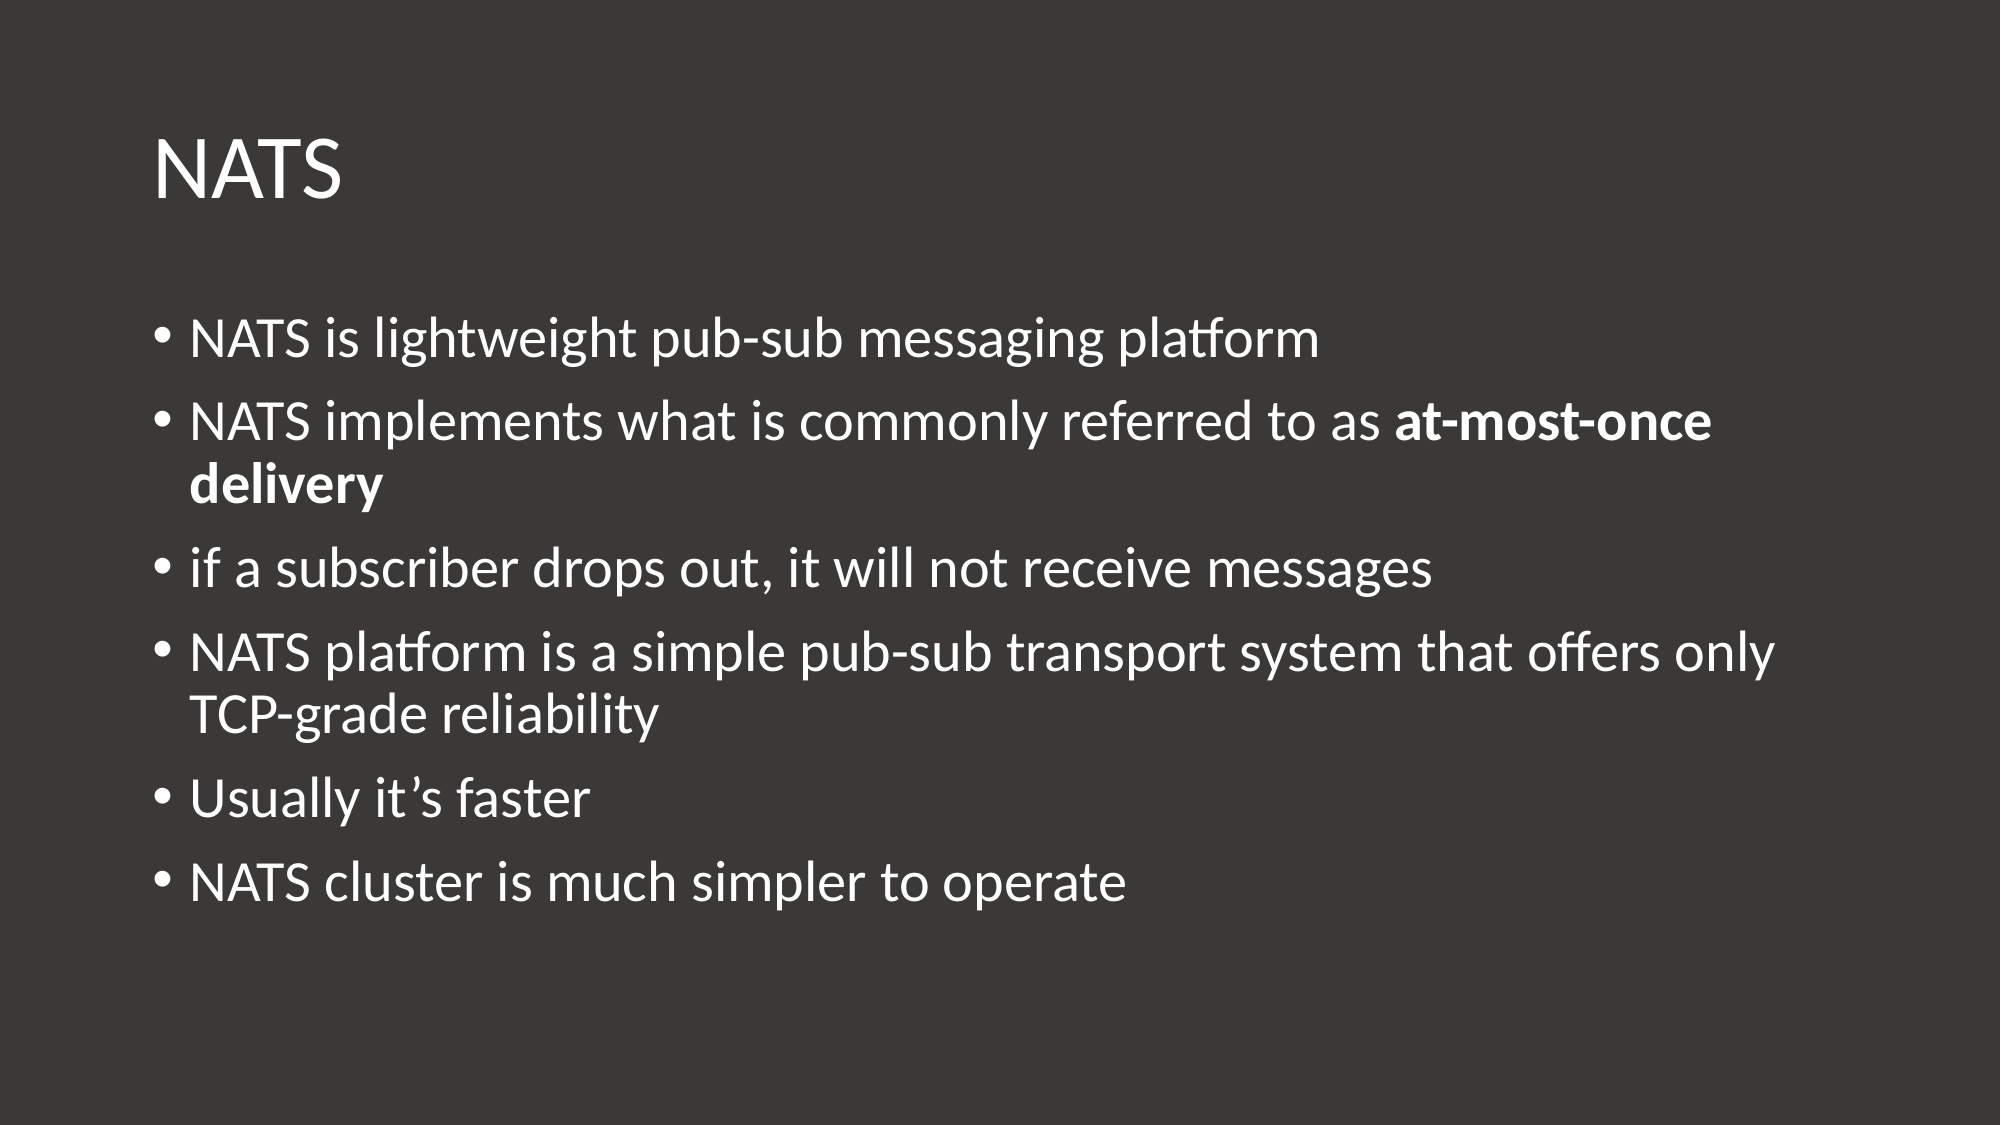

# NATS
NATS is lightweight pub-sub messaging platform
NATS implements what is commonly referred to as at-most-once delivery
if a subscriber drops out, it will not receive messages
NATS platform is a simple pub-sub transport system that offers only TCP-grade reliability
Usually it’s faster
NATS cluster is much simpler to operate